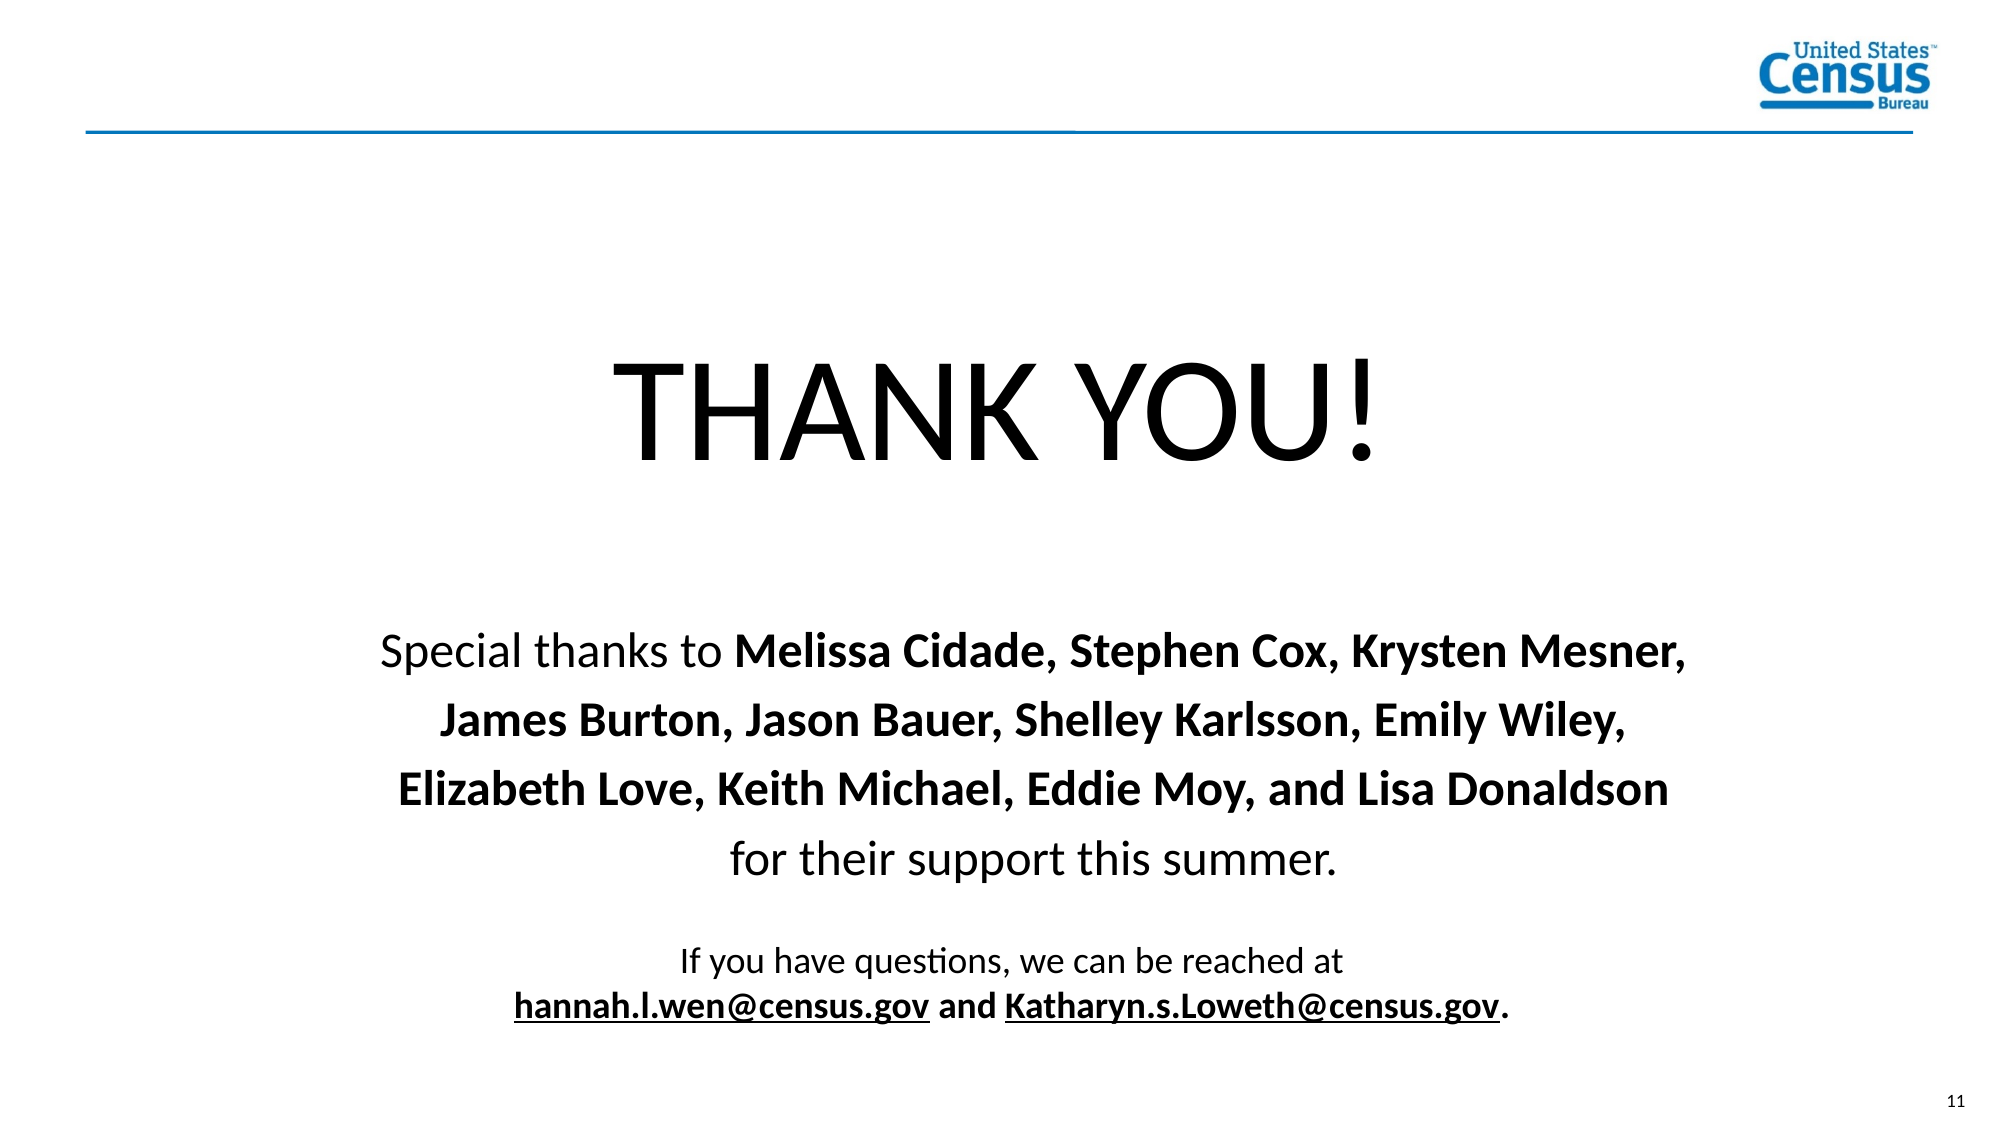

THANK YOU!
Special thanks to Melissa Cidade, Stephen Cox, Krysten Mesner, James Burton, Jason Bauer, Shelley Karlsson, Emily Wiley, Elizabeth Love, Keith Michael, Eddie Moy, and Lisa Donaldson for their support this summer.

If you have questions, we can be reached at
 hannah.l.wen@census.gov and Katharyn.s.Loweth@census.gov.